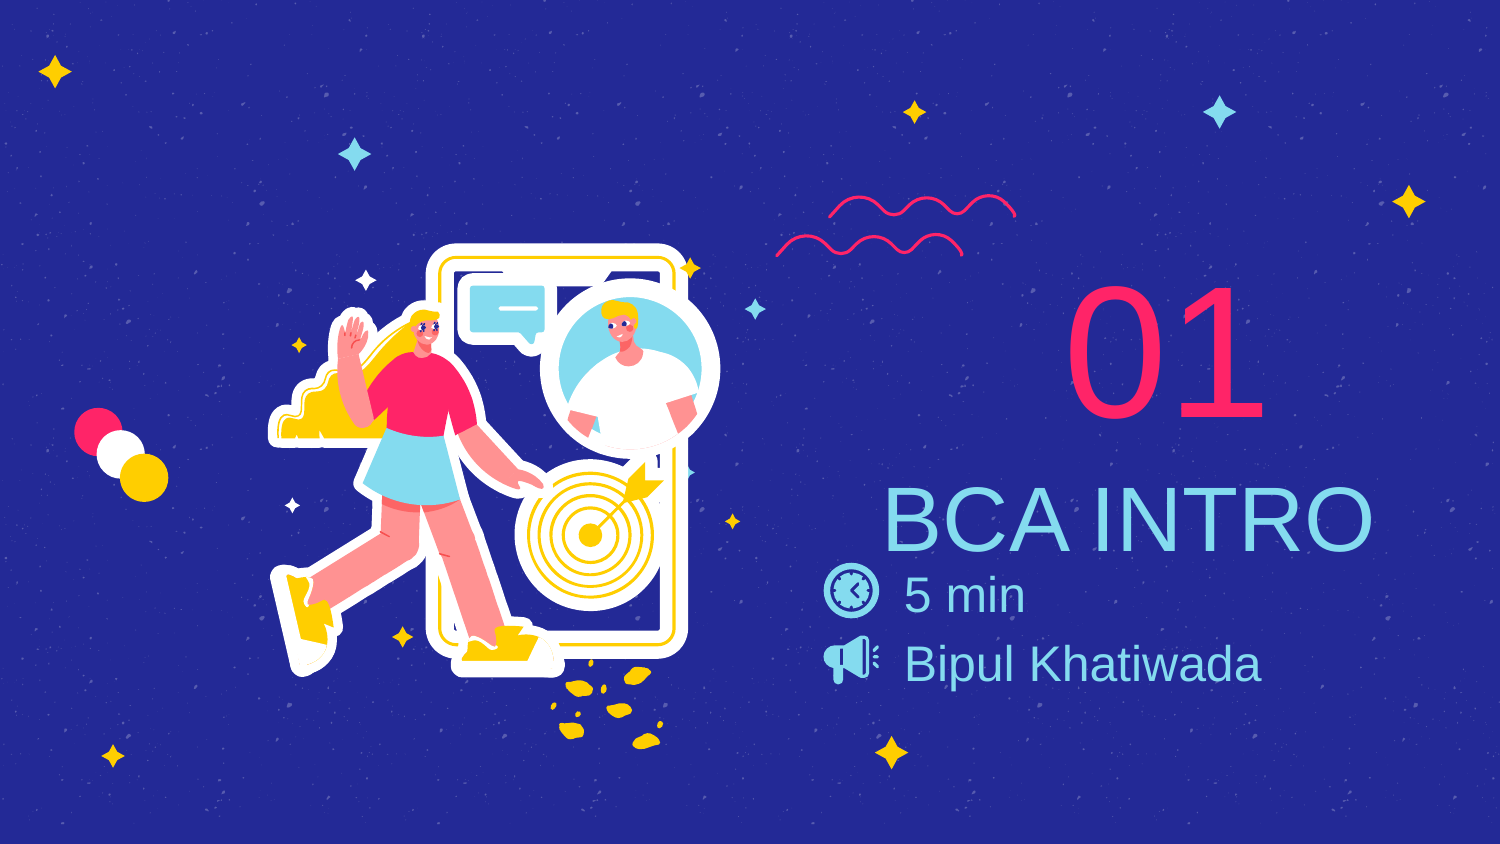

01

# BCA INTRO

5 min
Bipul Khatiwada